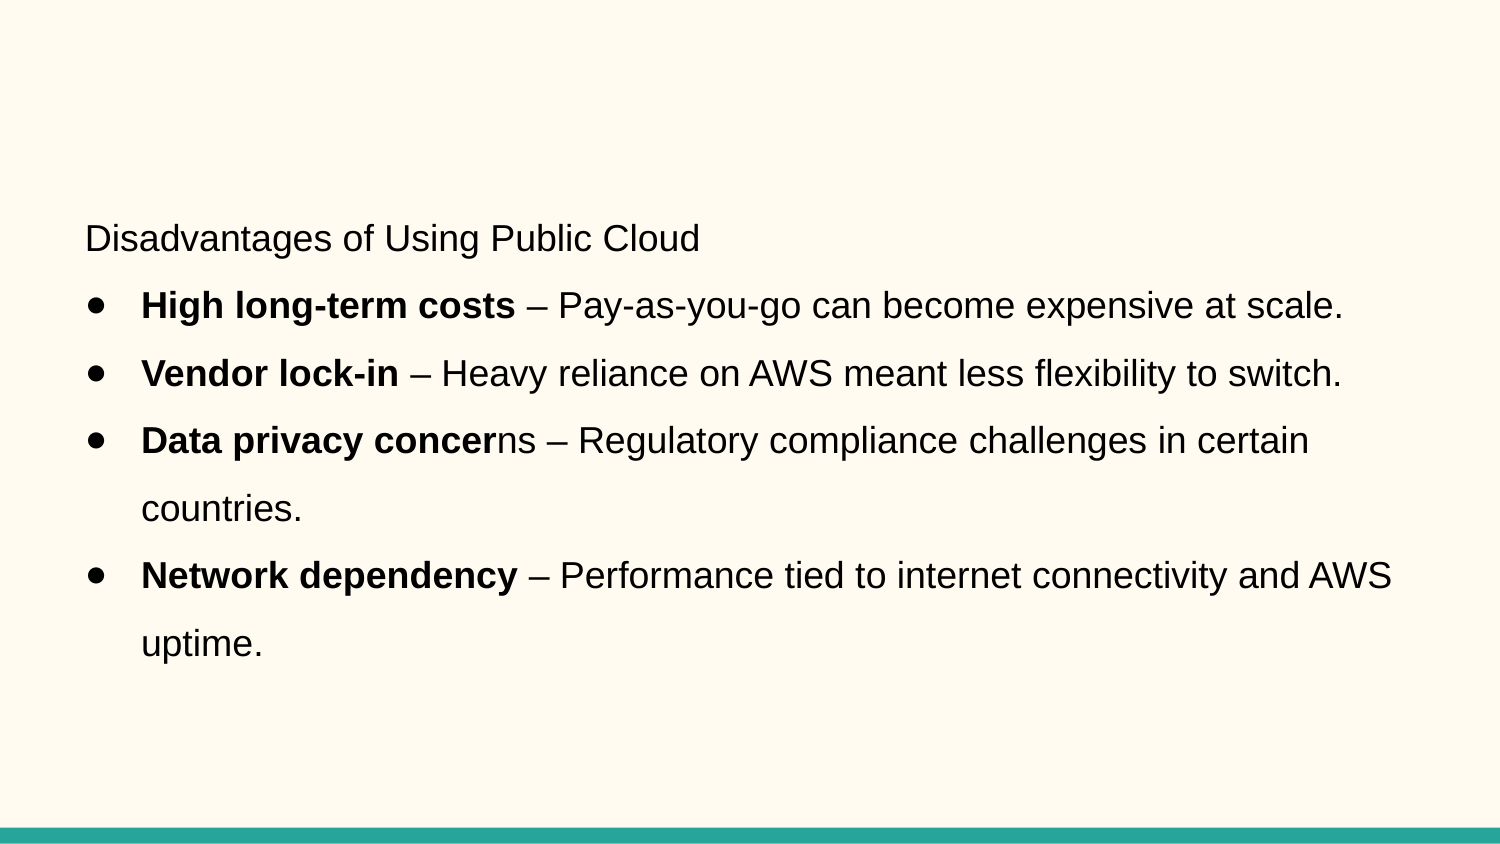

#
Disadvantages of Using Public Cloud
High long-term costs – Pay-as-you-go can become expensive at scale.
Vendor lock-in – Heavy reliance on AWS meant less flexibility to switch.
Data privacy concerns – Regulatory compliance challenges in certain countries.
Network dependency – Performance tied to internet connectivity and AWS uptime.